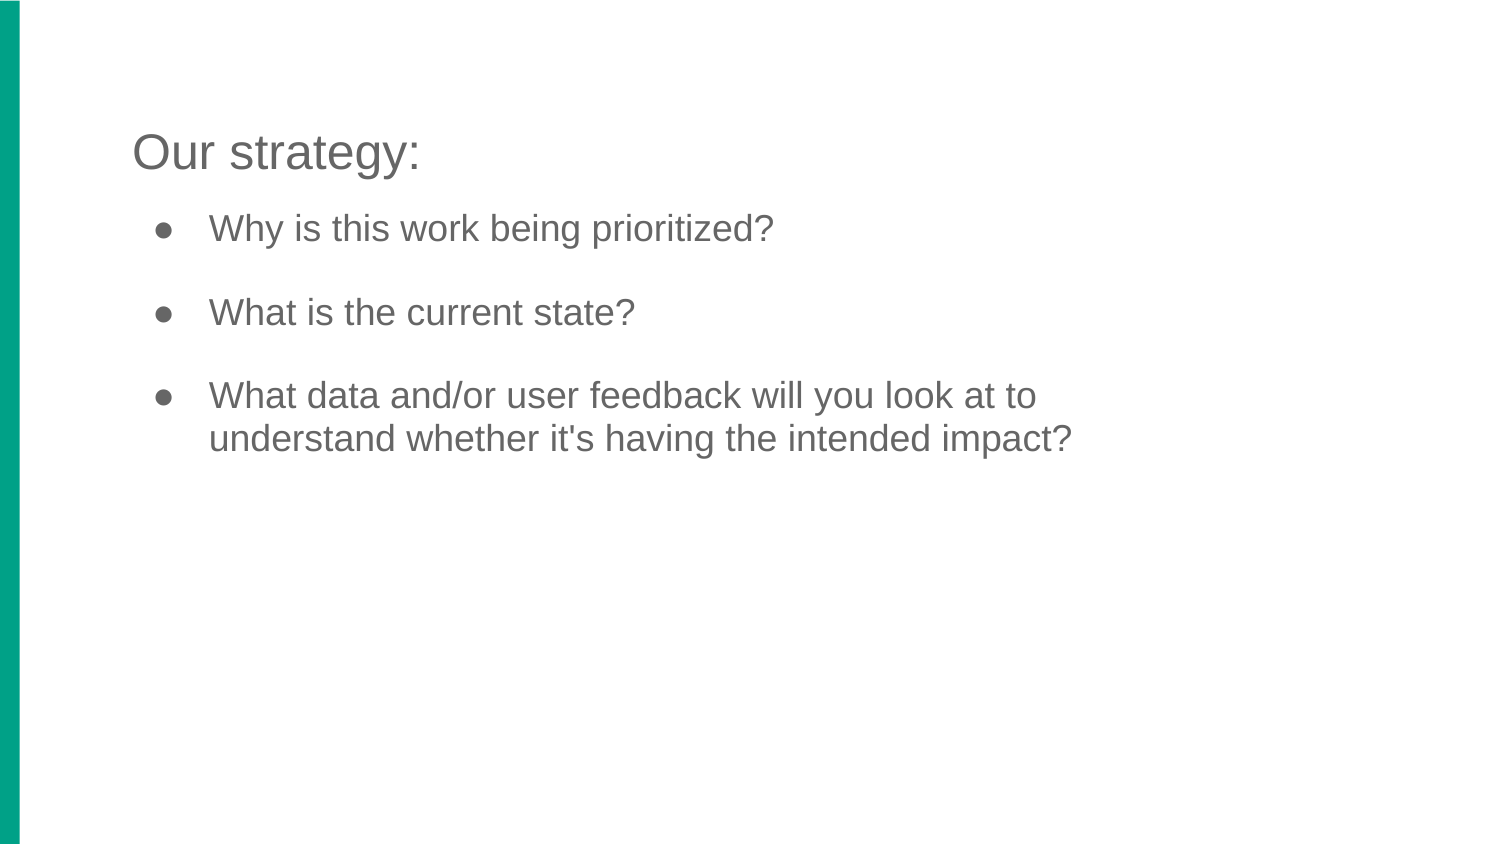

# Our strategy:
Why is this work being prioritized?
What is the current state?
What data and/or user feedback will you look at to understand whether it's having the intended impact?